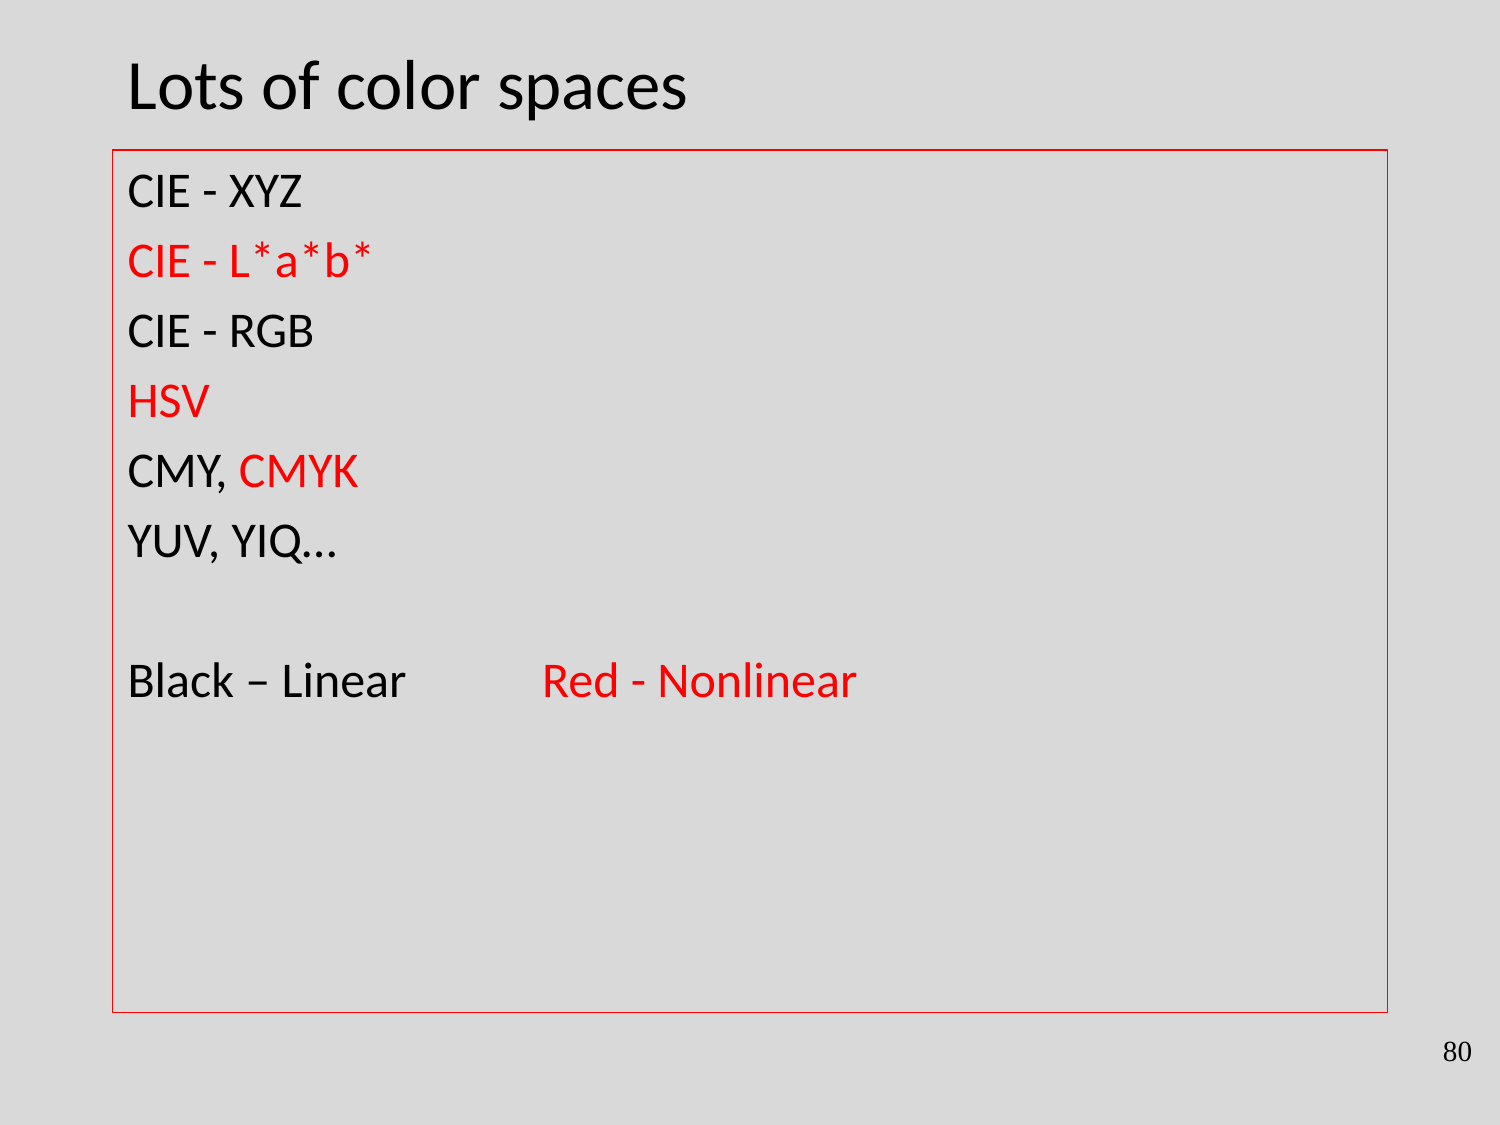

Lots of color spaces
CIE - XYZ
CIE - L*a*b*
CIE - RGB
HSV
CMY, CMYK
YUV, YIQ…

Black – Linear            Red - Nonlinear

80